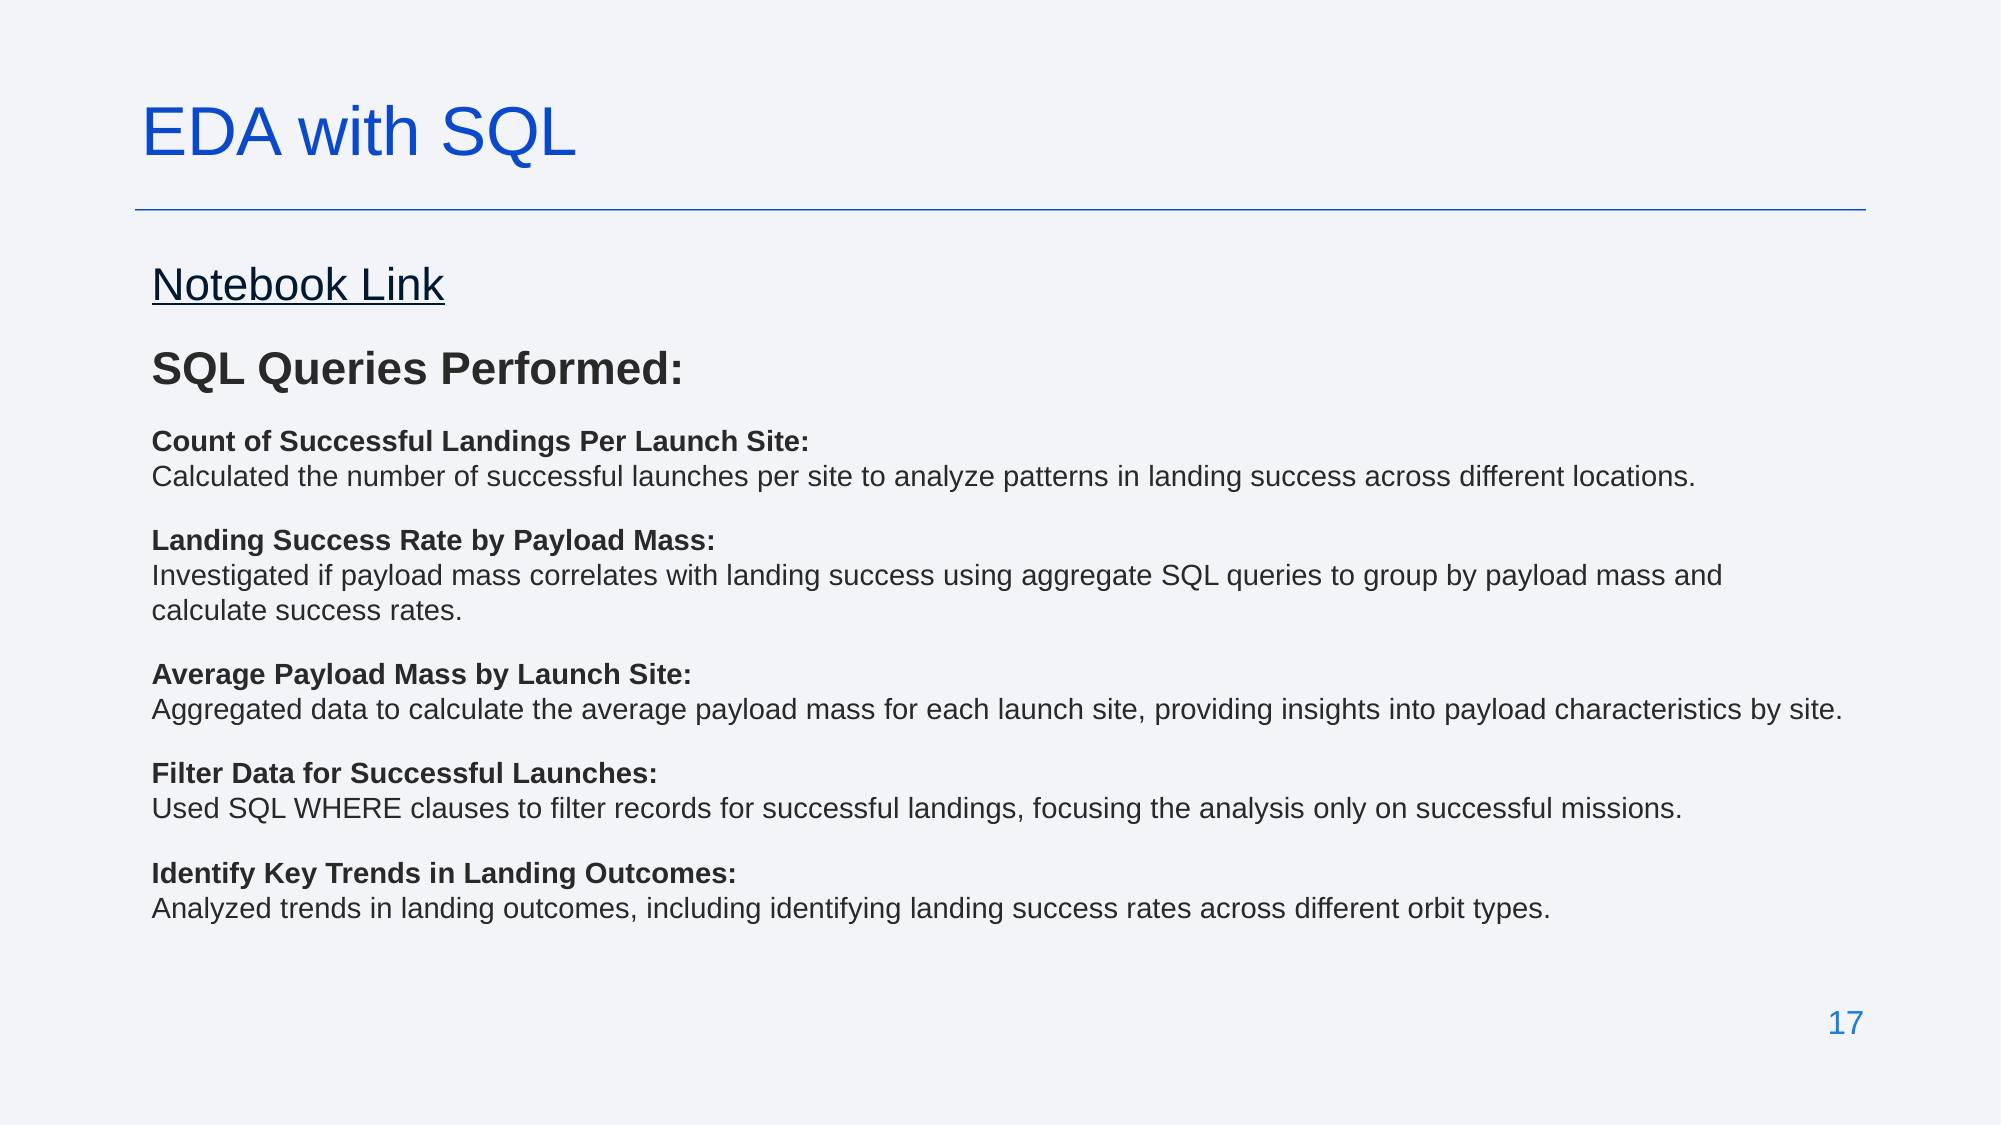

EDA with SQL
Notebook Link
SQL Queries Performed:
Count of Successful Landings Per Launch Site:
Calculated the number of successful launches per site to analyze patterns in landing success across different locations.
Landing Success Rate by Payload Mass:
Investigated if payload mass correlates with landing success using aggregate SQL queries to group by payload mass and calculate success rates.
Average Payload Mass by Launch Site:
Aggregated data to calculate the average payload mass for each launch site, providing insights into payload characteristics by site.
Filter Data for Successful Launches:
Used SQL WHERE clauses to filter records for successful landings, focusing the analysis only on successful missions.
Identify Key Trends in Landing Outcomes:
Analyzed trends in landing outcomes, including identifying landing success rates across different orbit types.

17